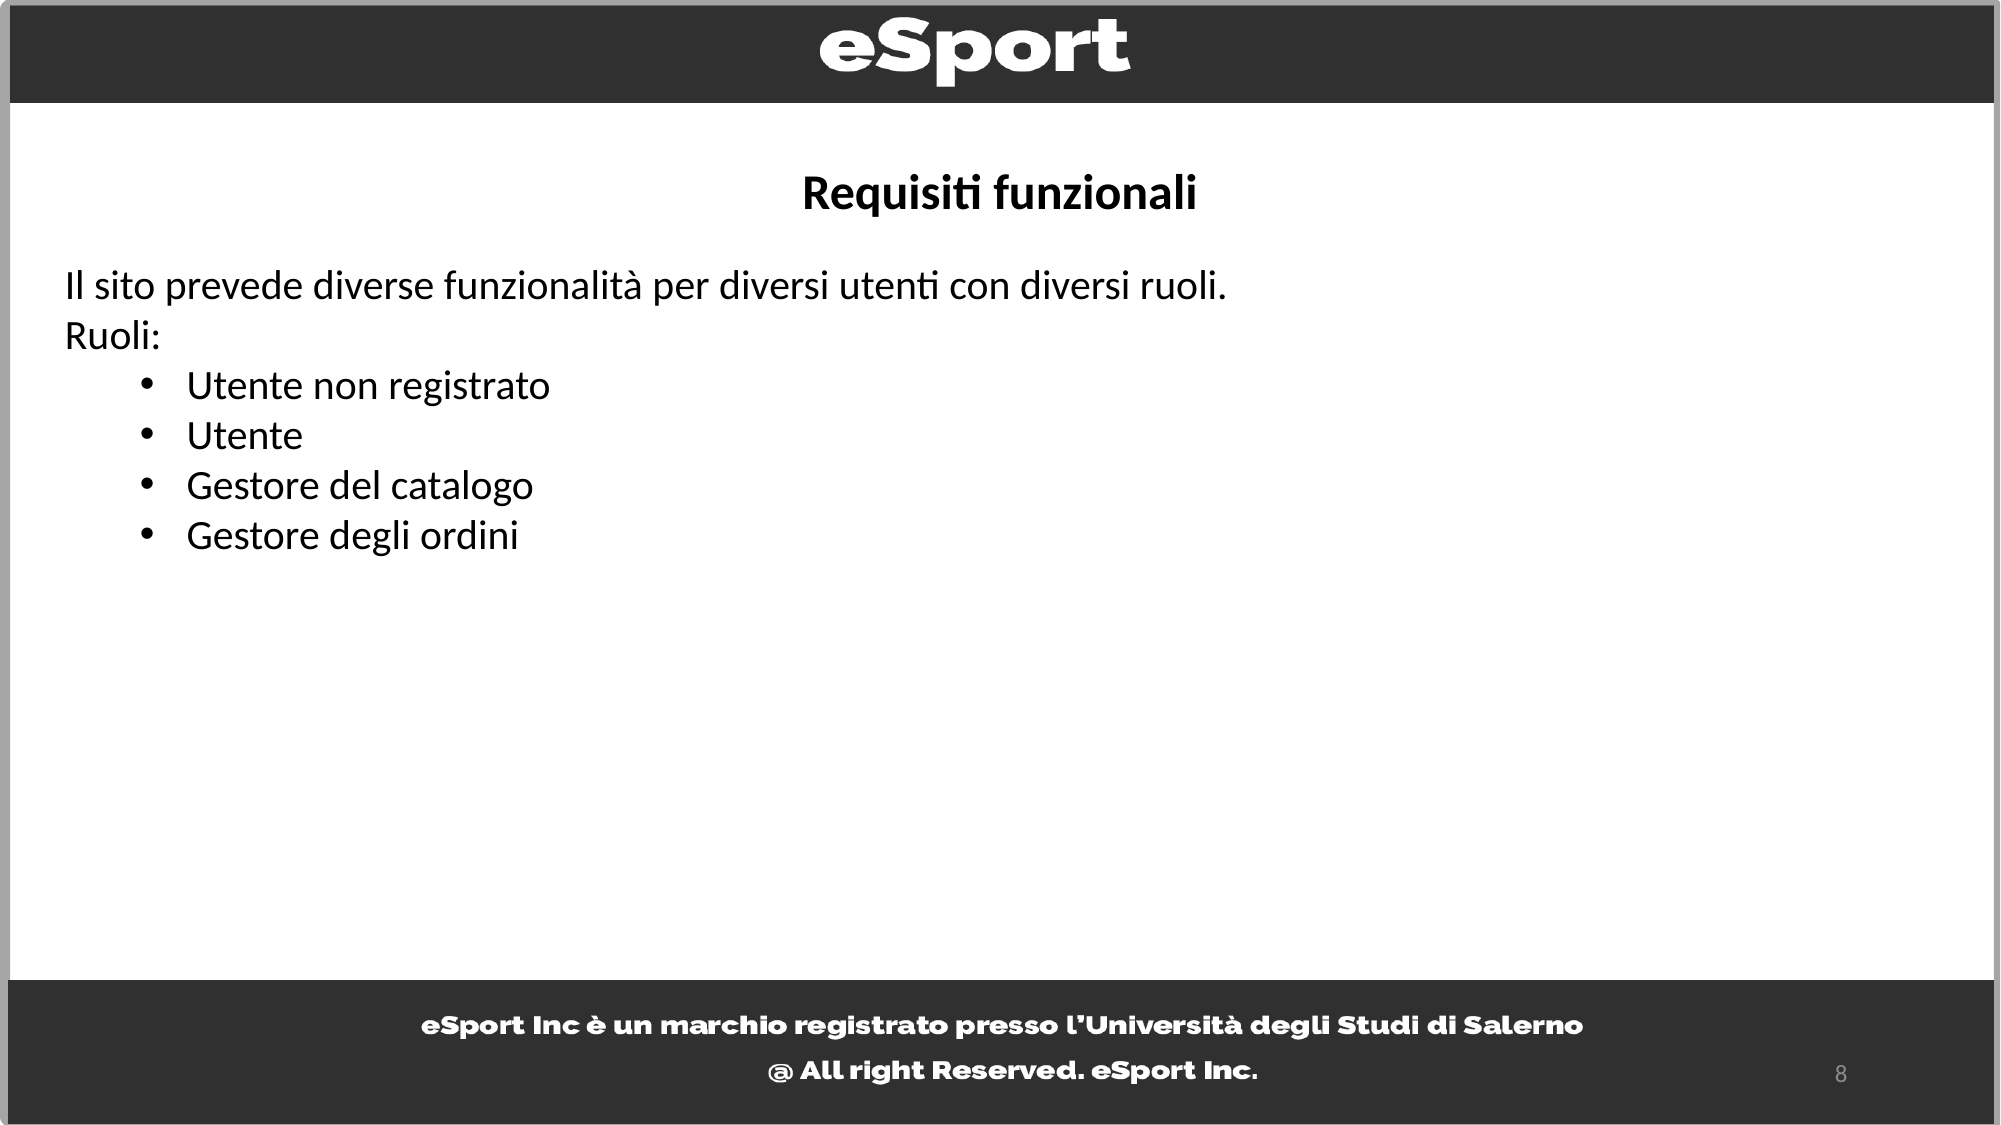

Requisiti funzionali
Il sito prevede diverse funzionalità per diversi utenti con diversi ruoli.
Ruoli:
Utente non registrato
Utente
Gestore del catalogo
Gestore degli ordini

8